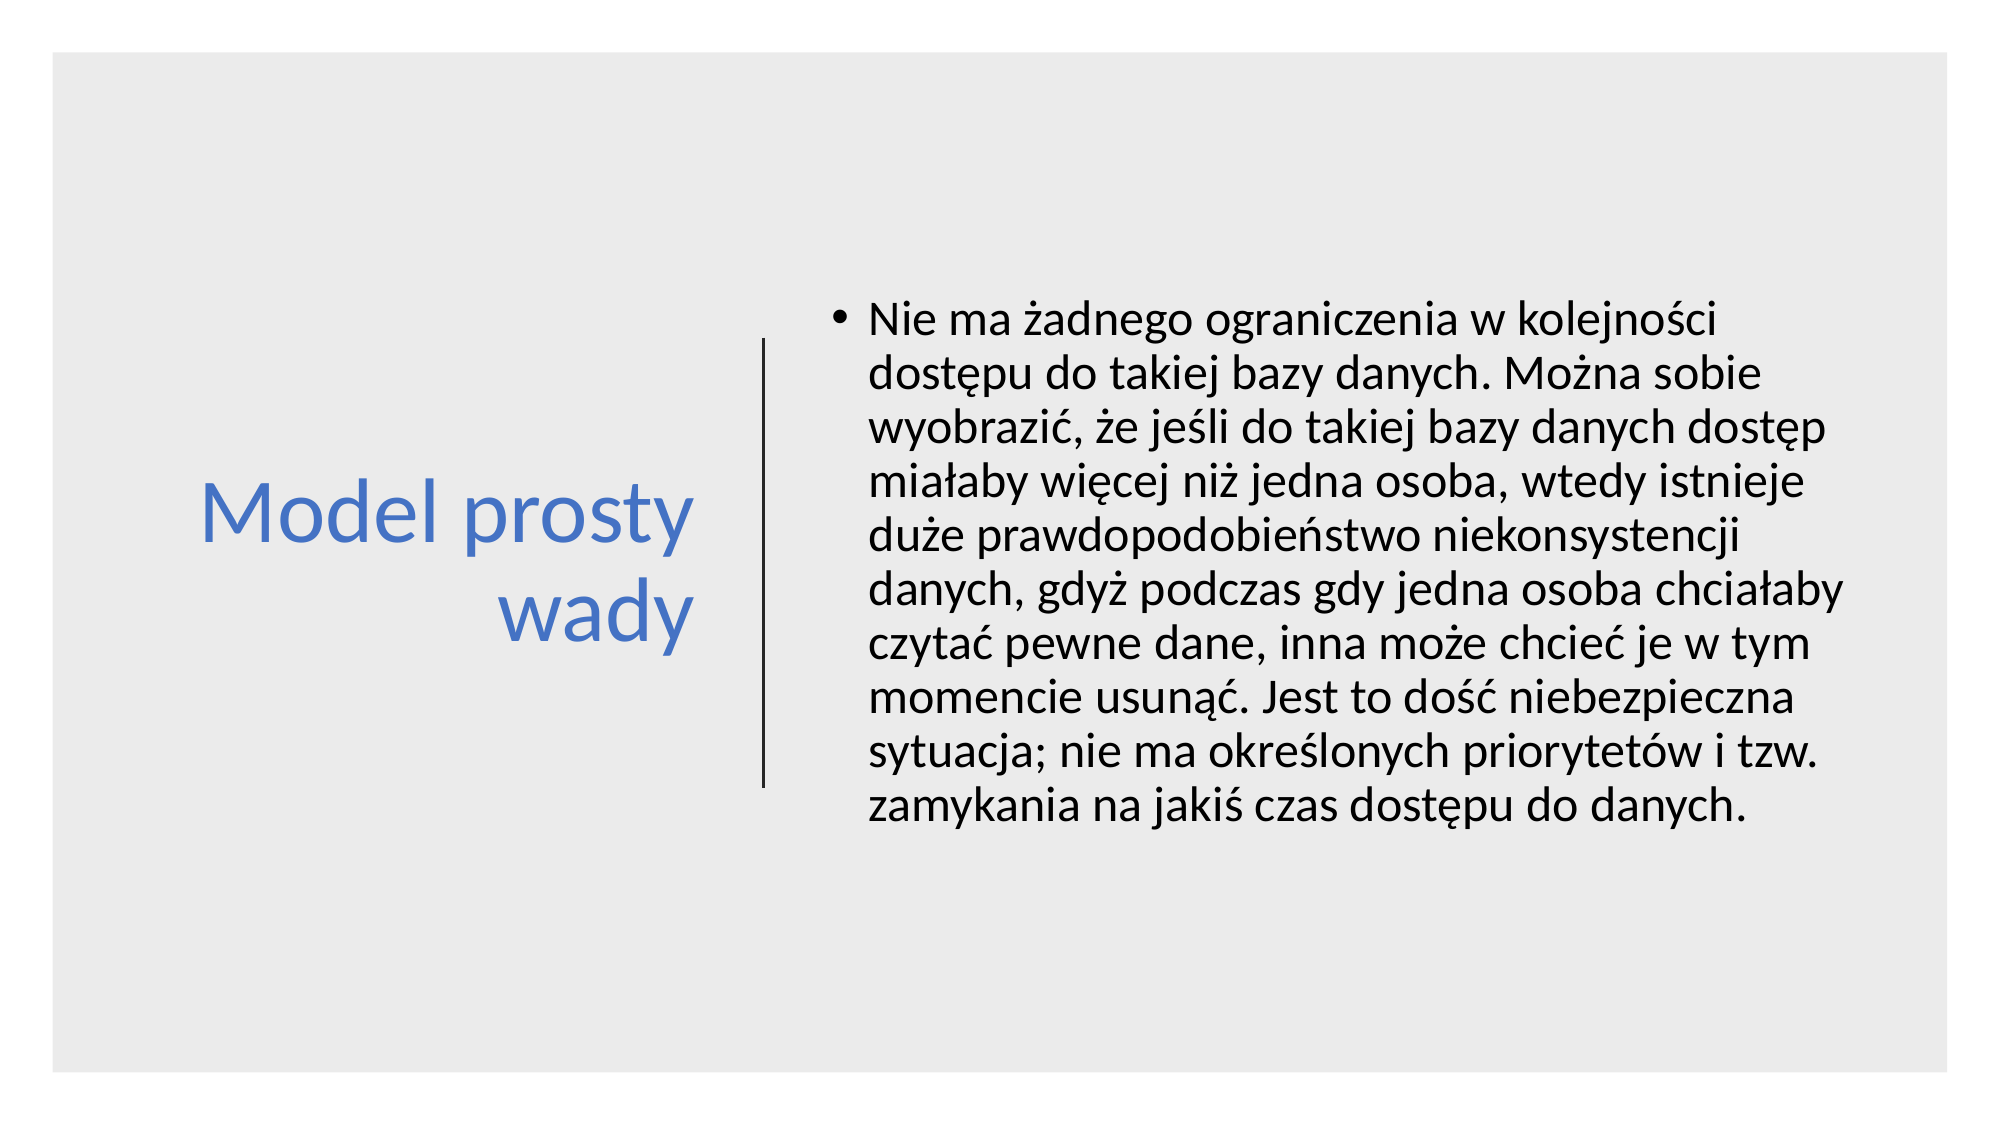

# Model prosty wady
Nie ma żadnego ograniczenia w kolejności dostępu do takiej bazy danych. Można sobie wyobrazić, że jeśli do takiej bazy danych dostęp miałaby więcej niż jedna osoba, wtedy istnieje duże prawdopodobieństwo niekonsystencji danych, gdyż podczas gdy jedna osoba chciałaby czytać pewne dane, inna może chcieć je w tym momencie usunąć. Jest to dość niebezpieczna sytuacja; nie ma określonych priorytetów i tzw. zamykania na jakiś czas dostępu do danych.